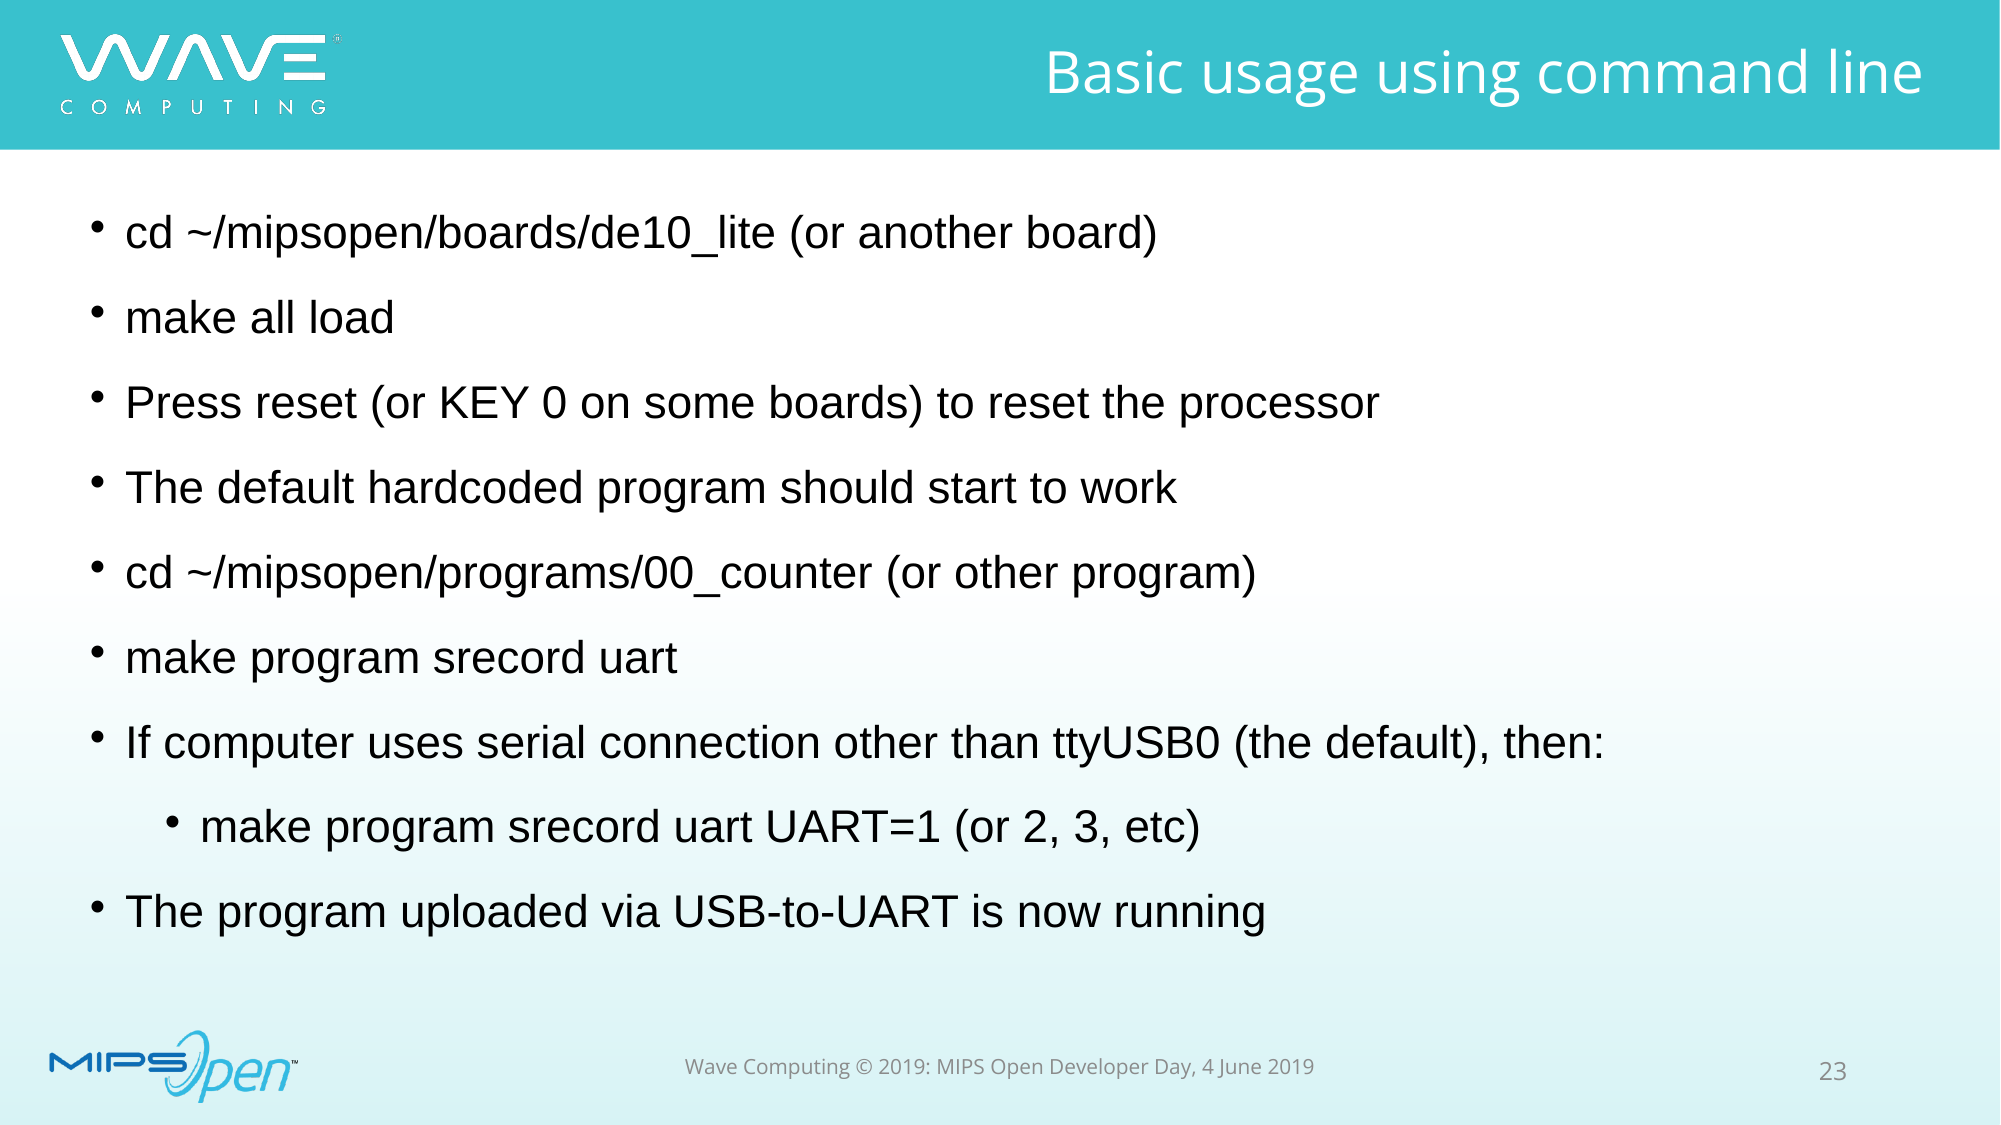

Basic usage using command line
cd ~/mipsopen/boards/de10_lite (or another board)
make all load
Press reset (or KEY 0 on some boards) to reset the processor
The default hardcoded program should start to work
cd ~/mipsopen/programs/00_counter (or other program)
make program srecord uart
If computer uses serial connection other than ttyUSB0 (the default), then:
make program srecord uart UART=1 (or 2, 3, etc)
The program uploaded via USB-to-UART is now running
23